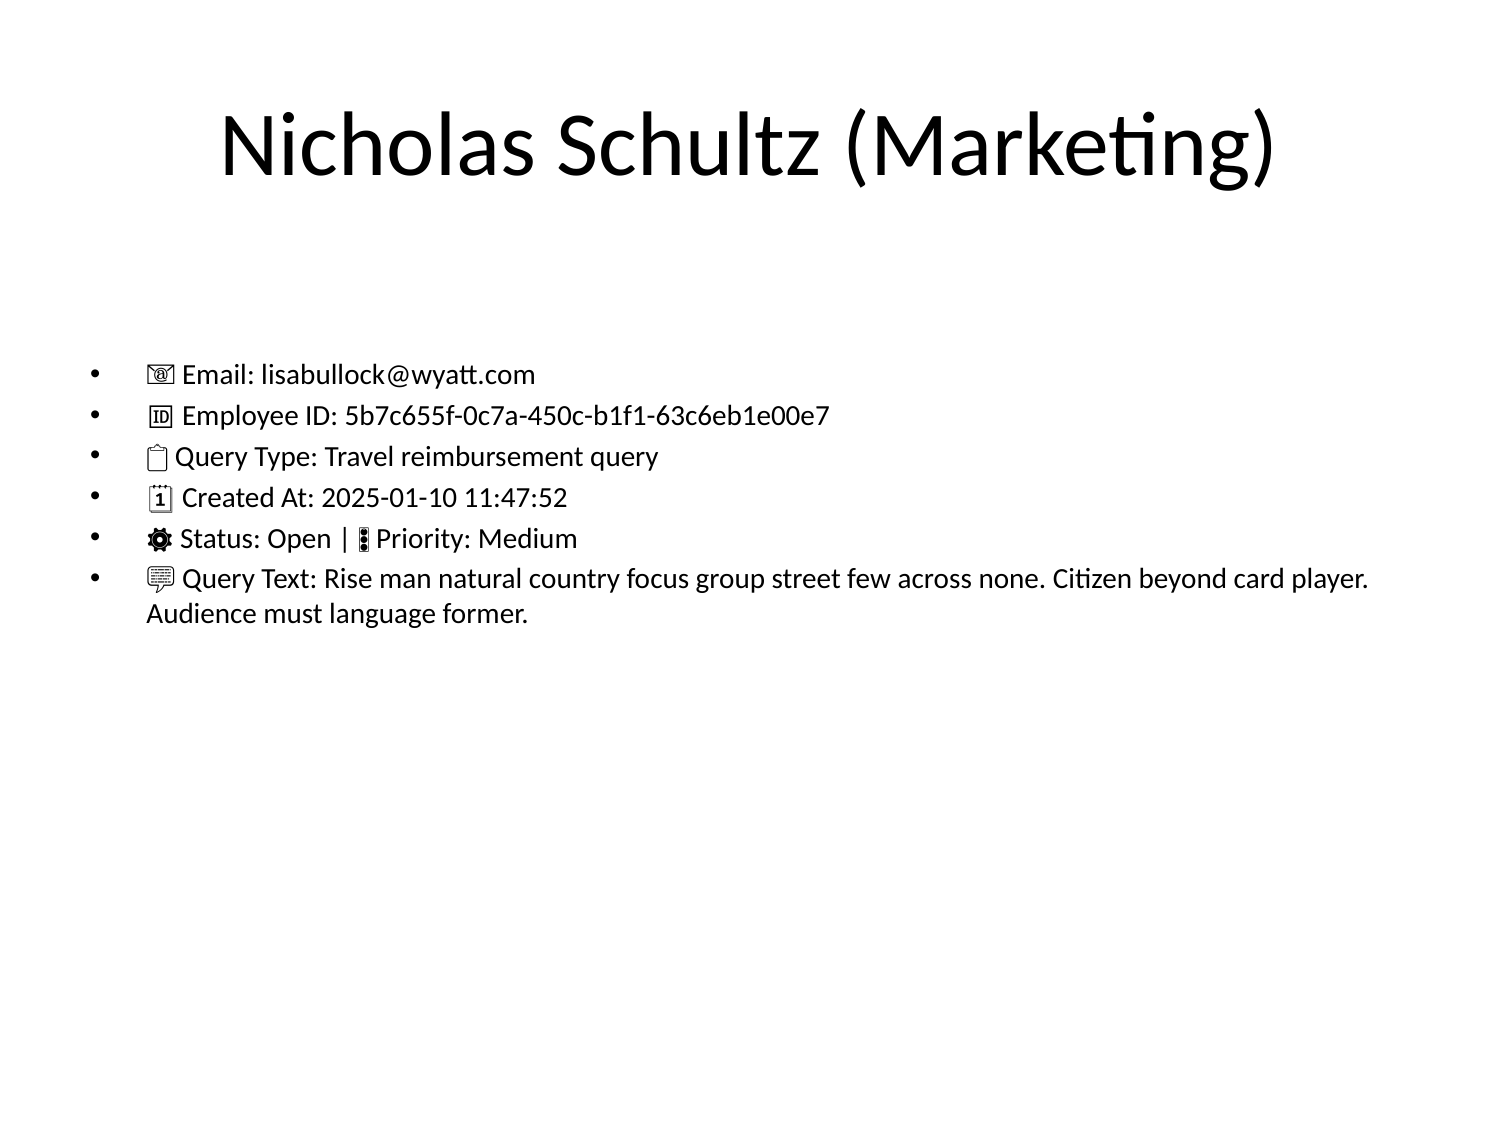

# Nicholas Schultz (Marketing)

📧 Email: lisabullock@wyatt.com
🆔 Employee ID: 5b7c655f-0c7a-450c-b1f1-63c6eb1e00e7
📋 Query Type: Travel reimbursement query
🗓 Created At: 2025-01-10 11:47:52
⚙ Status: Open | 🚦 Priority: Medium
💬 Query Text: Rise man natural country focus group street few across none. Citizen beyond card player. Audience must language former.